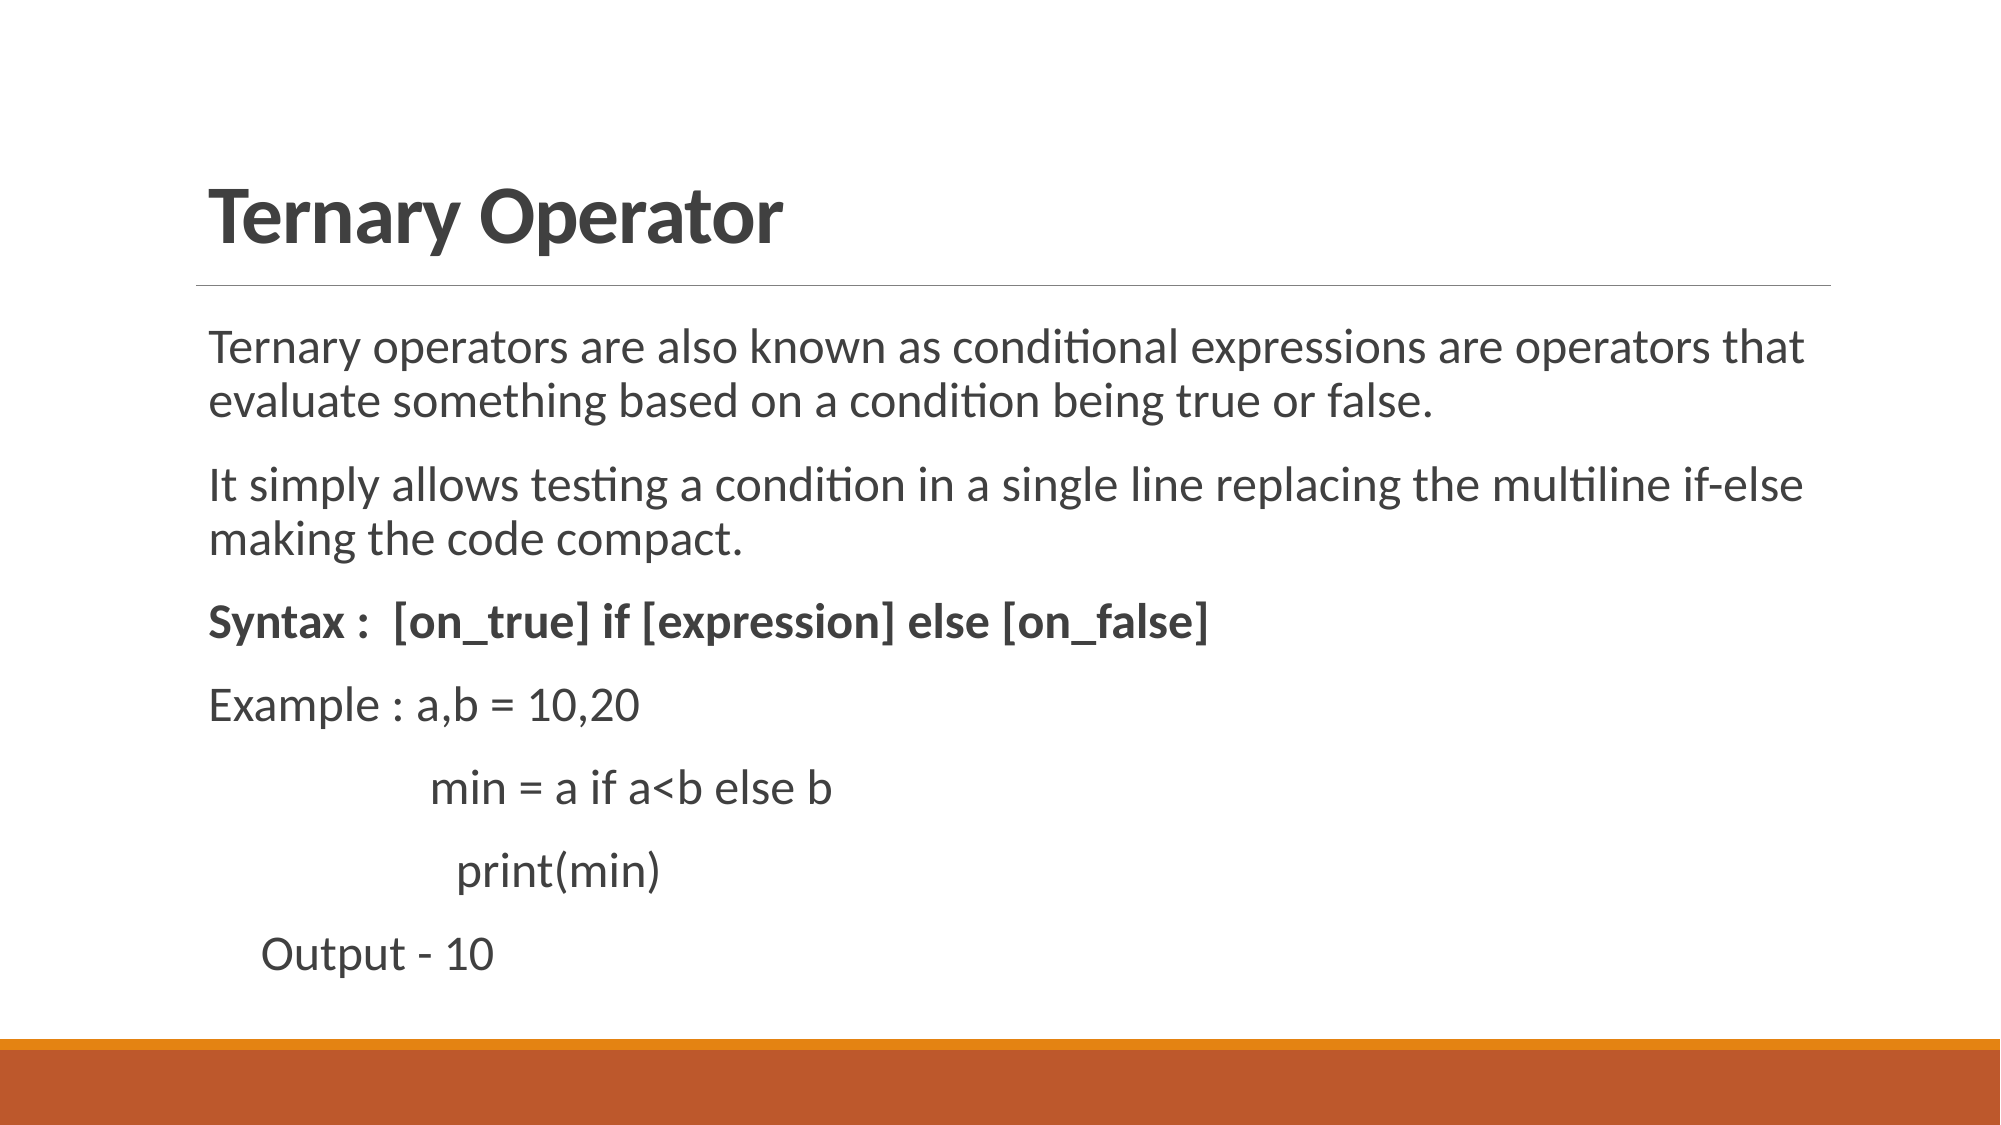

# Ternary Operator
Ternary operators are also known as conditional expressions are operators that evaluate something based on a condition being true or false.
It simply allows testing a condition in a single line replacing the multiline if-else making the code compact.
Syntax :  [on_true] if [expression] else [on_false]
Example : a,b = 10,20
                     min = a if a<b else b
	          print(min)
      Output - 10